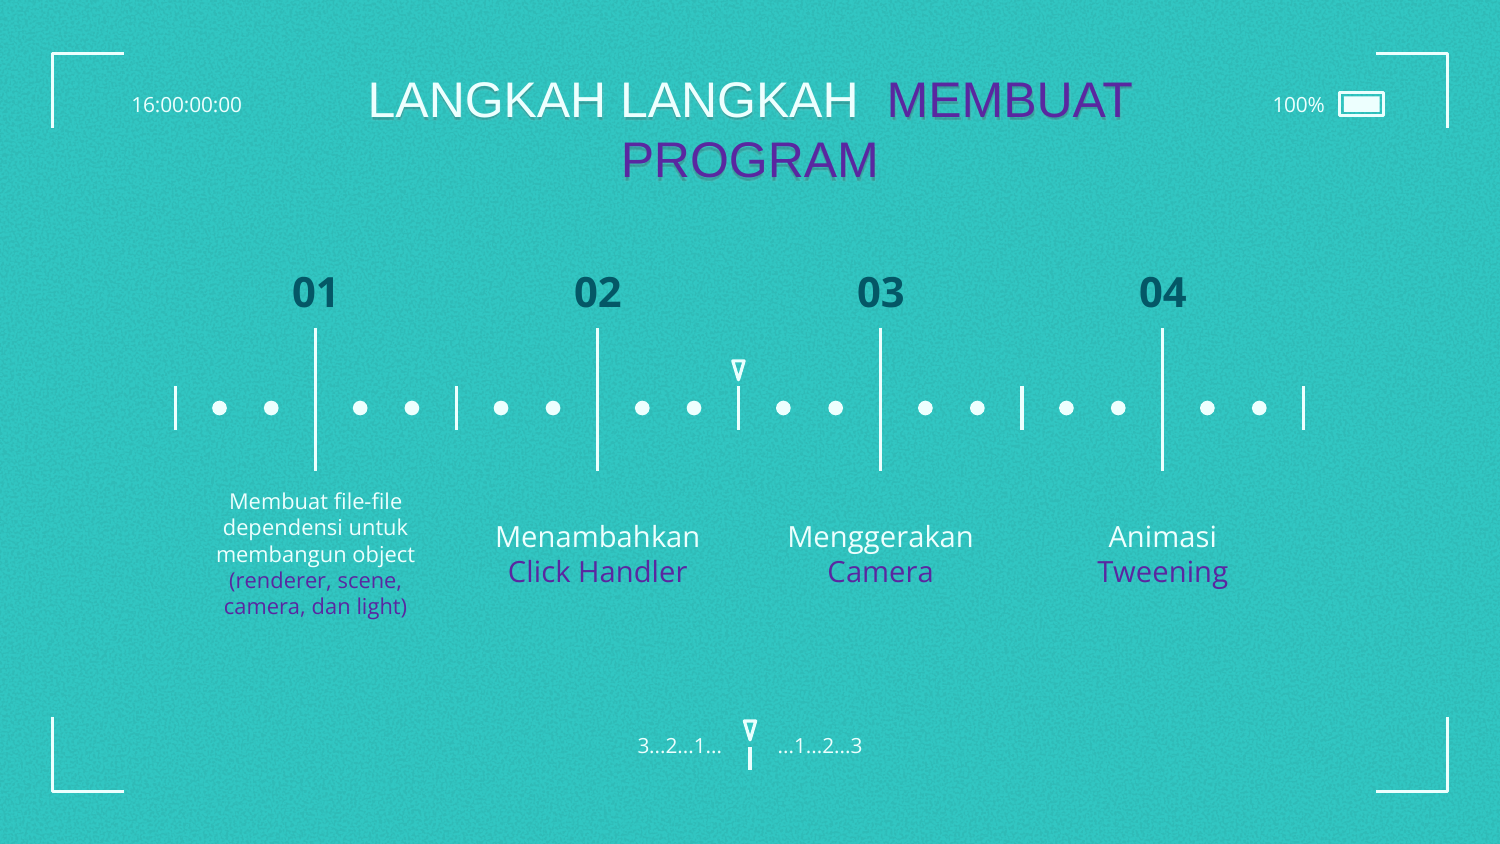

16:00:00:00
100%
# LANGKAH LANGKAH  MEMBUAT PROGRAM

01
02
03
04

Membuat file-file dependensi untuk membangun object (renderer, scene, camera, dan light)
Menambahkan Click Handler
Menggerakan Camera
Animasi Tweening